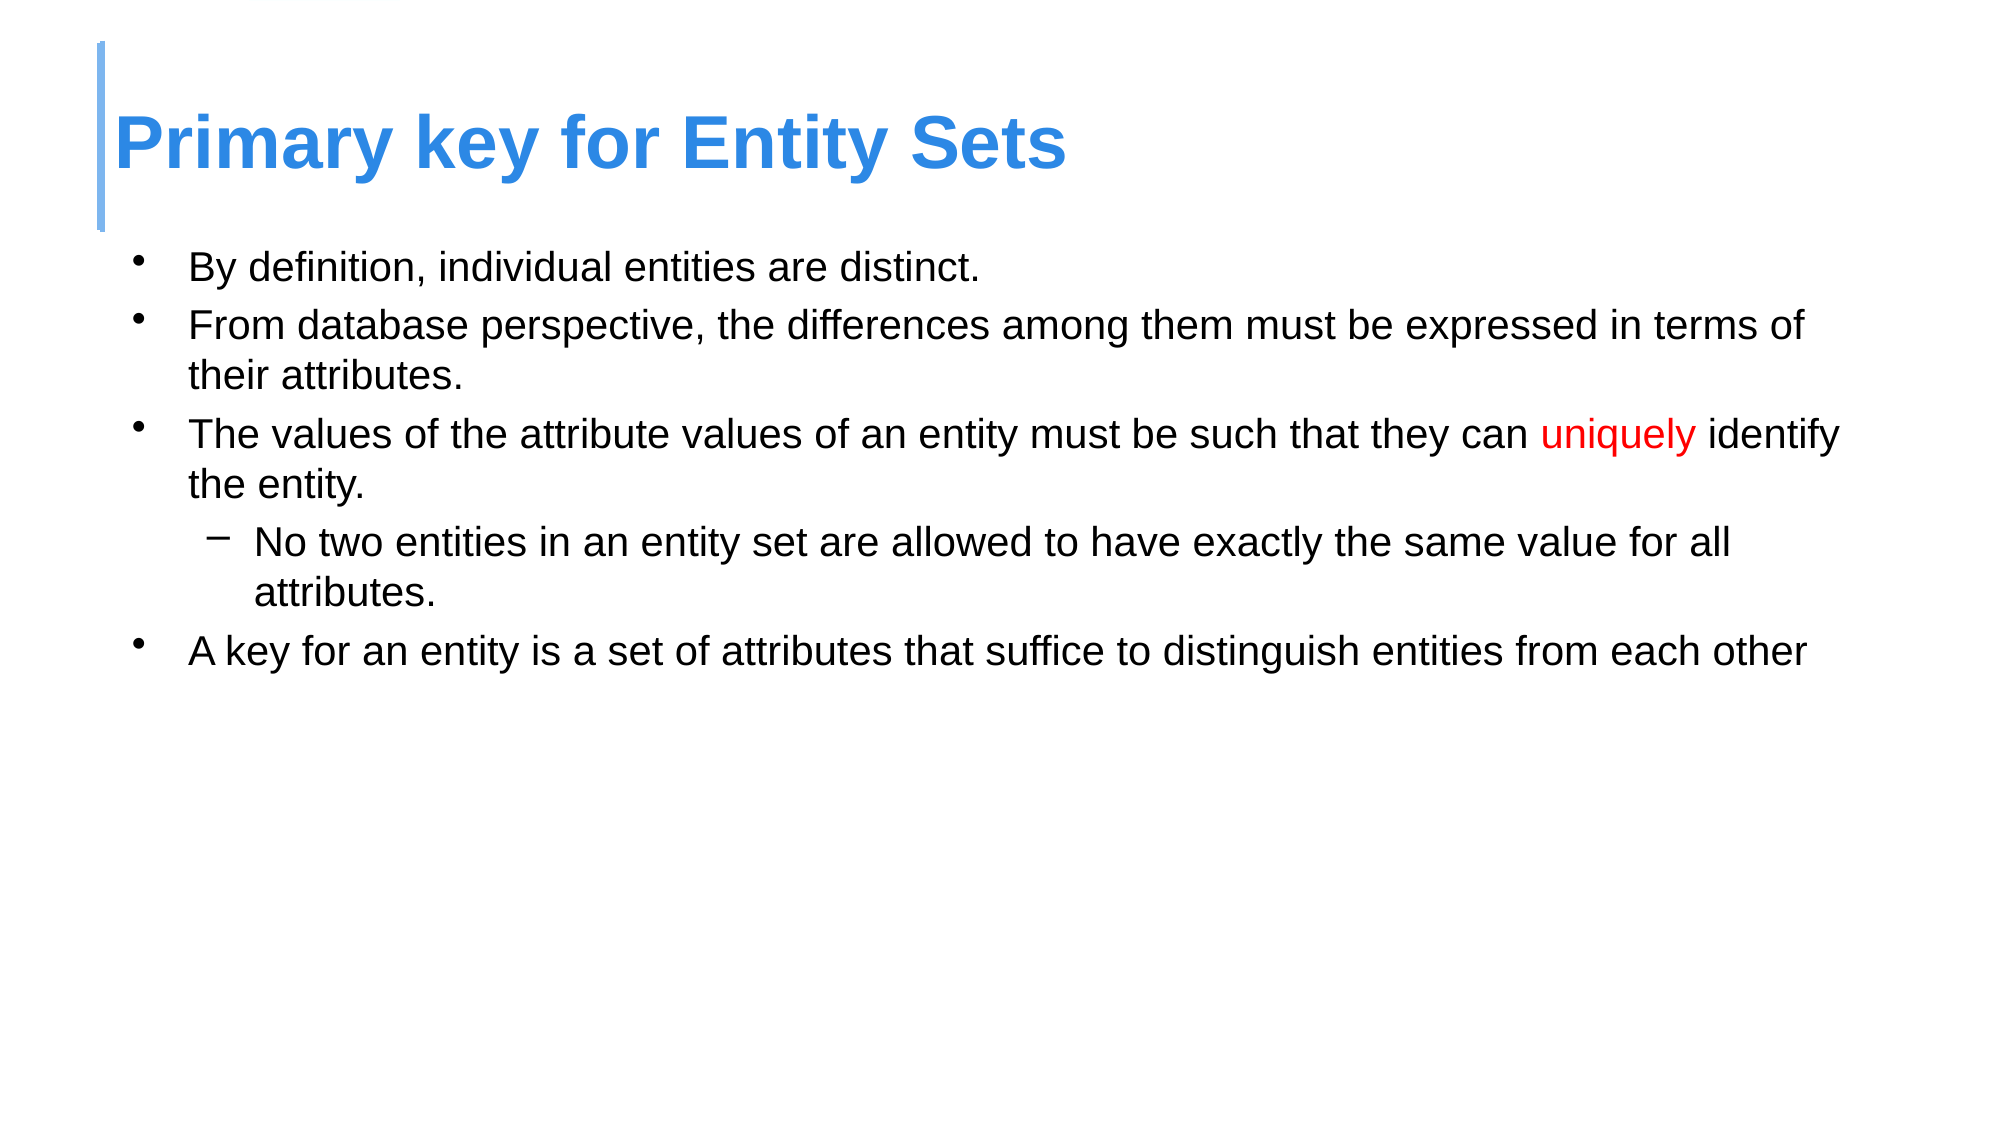

# Primary key for Entity Sets
By definition, individual entities are distinct.
From database perspective, the differences among them must be expressed in terms of their attributes.
The values of the attribute values of an entity must be such that they can uniquely identify the entity.
No two entities in an entity set are allowed to have exactly the same value for all attributes.
A key for an entity is a set of attributes that suffice to distinguish entities from each other